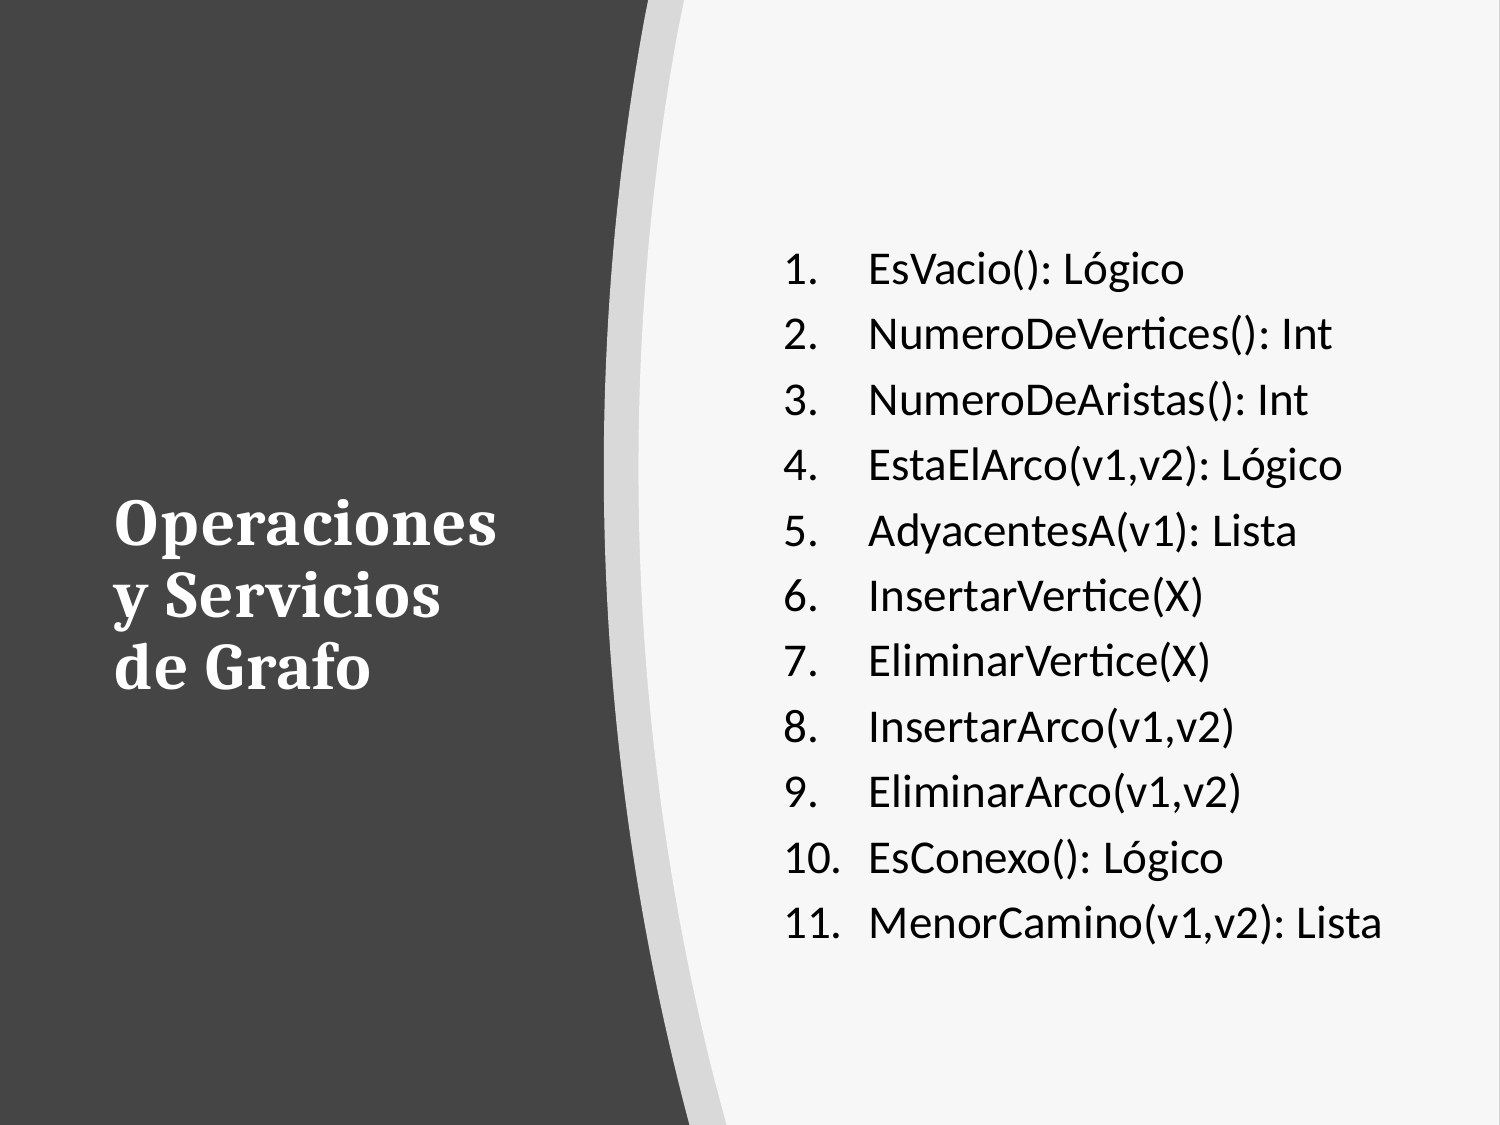

EsVacio(): Lógico
NumeroDeVertices(): Int
NumeroDeAristas(): Int
EstaElArco(v1,v2): Lógico
AdyacentesA(v1): Lista
InsertarVertice(X)
EliminarVertice(X)
InsertarArco(v1,v2)
EliminarArco(v1,v2)
EsConexo(): Lógico
MenorCamino(v1,v2): Lista
# Operaciones y Servicios de Grafo